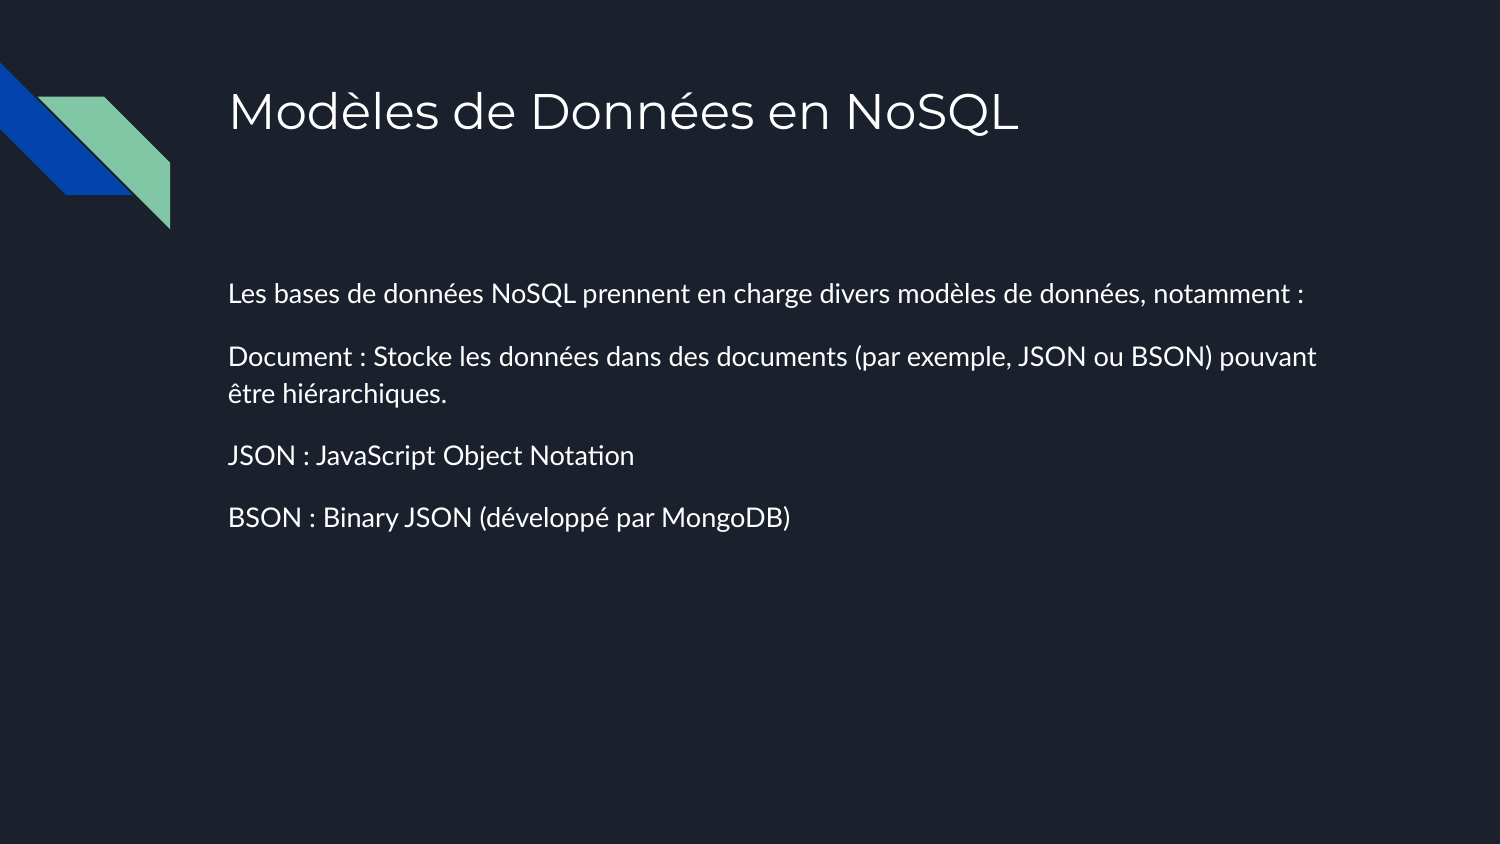

# Modèles de Données en NoSQL
Les bases de données NoSQL prennent en charge divers modèles de données, notamment :
Document : Stocke les données dans des documents (par exemple, JSON ou BSON) pouvant être hiérarchiques.
JSON : JavaScript Object Notation
BSON : Binary JSON (développé par MongoDB)